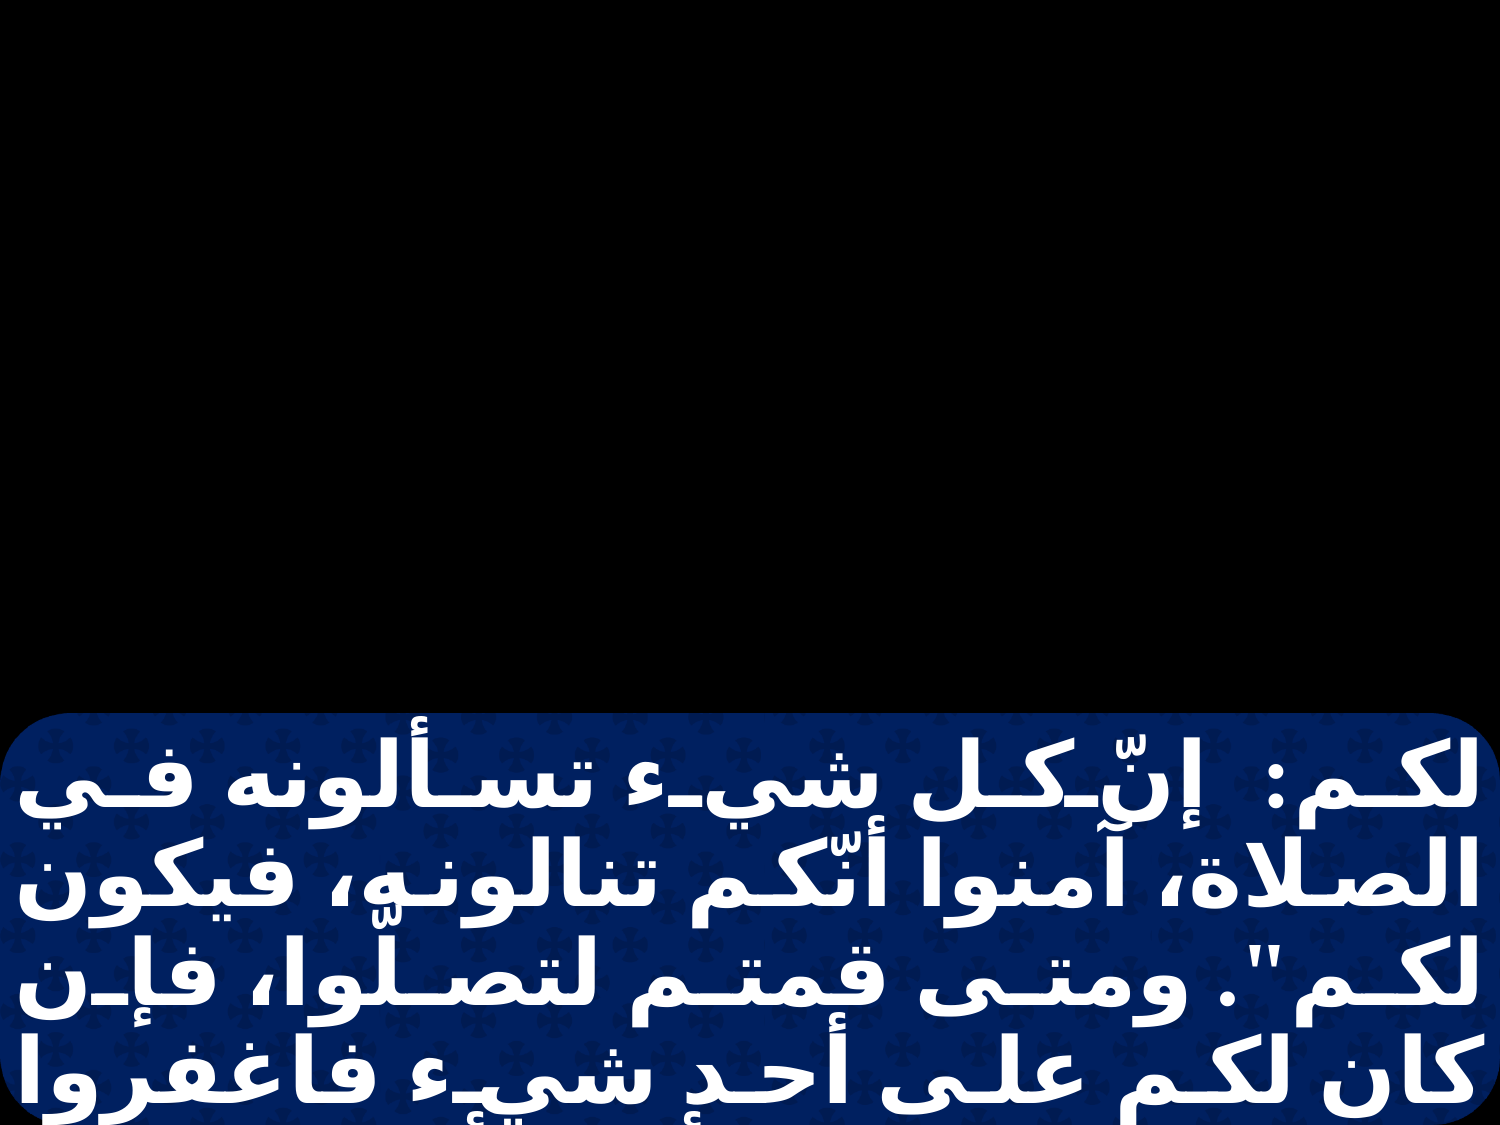

لكم: إنّ كل شيء تسألونه في الصلاة، آمنوا أنّكم تنالونه، فيكون لكم". ومتى قمتم لتصلّوا، فإن كان لكم على أحد شيء فاغفروا له، لكي يغفر لكم أيضًا أبوكم الذي في السماوات زلاتكم. وإنّ لم تغفروا